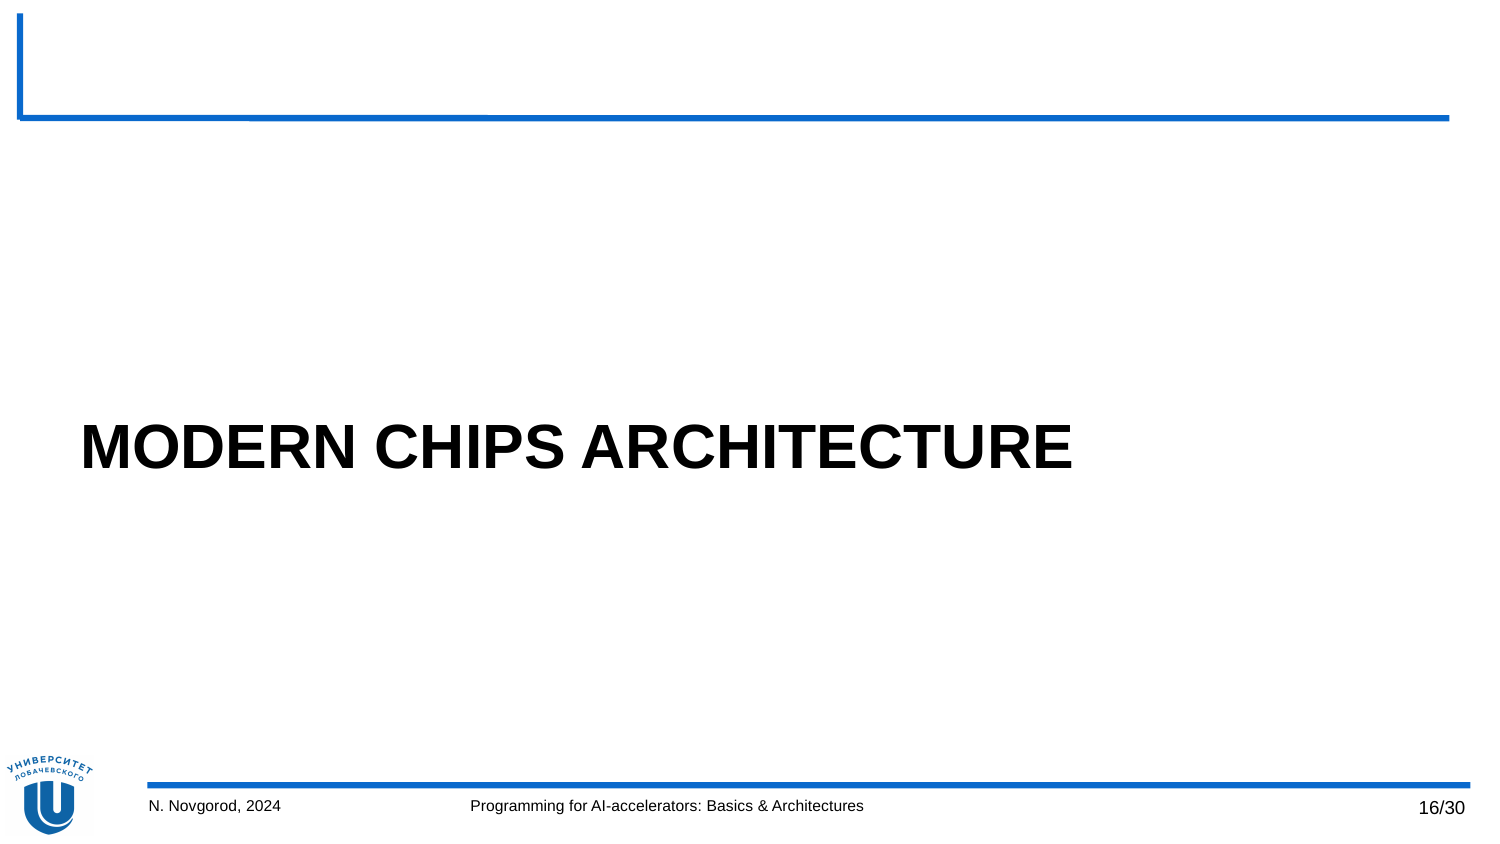

# Modern Chips Architecture
N. Novgorod, 2024
Programming for AI-accelerators: Basics & Architectures
16/30